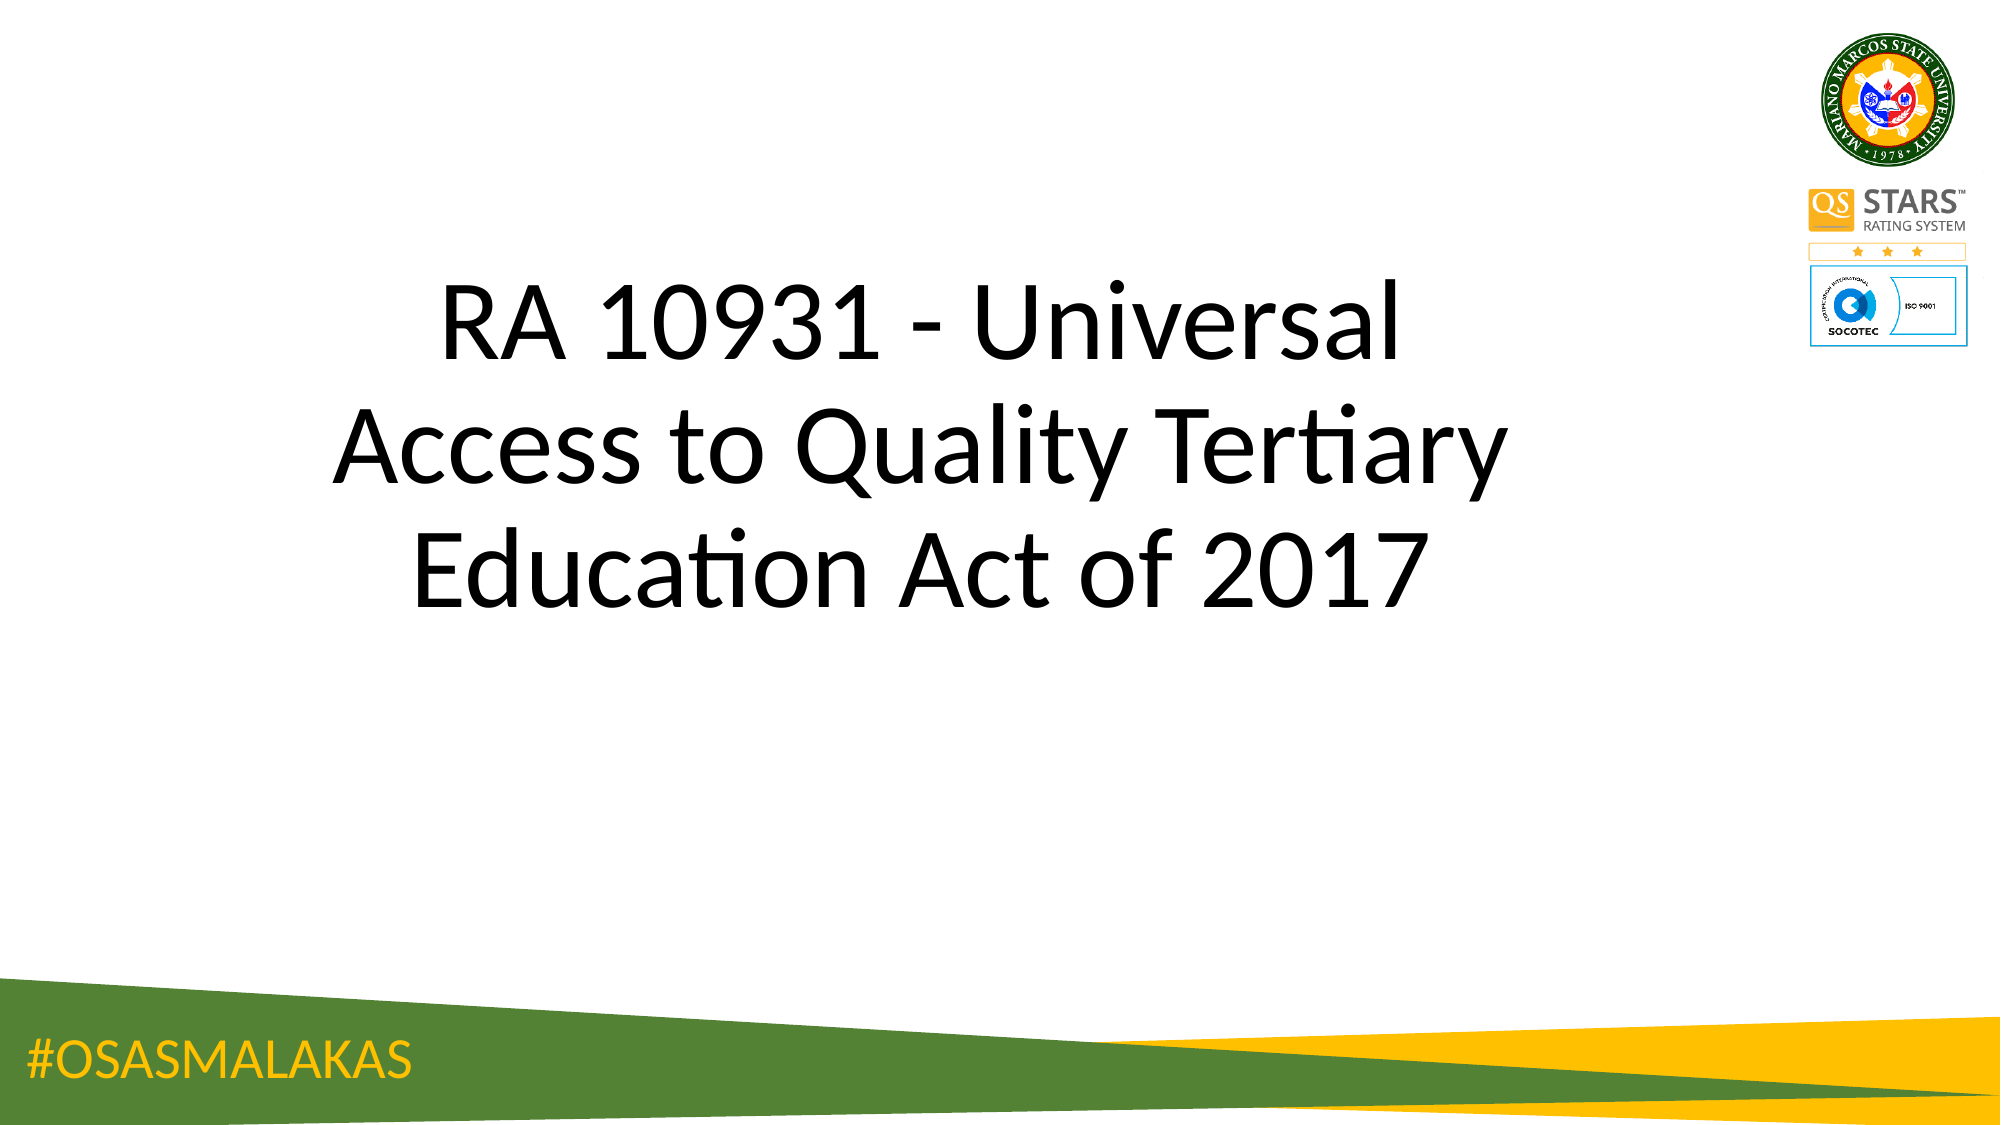

# RA 10931 - Universal Access to Quality Tertiary Education Act of 2017